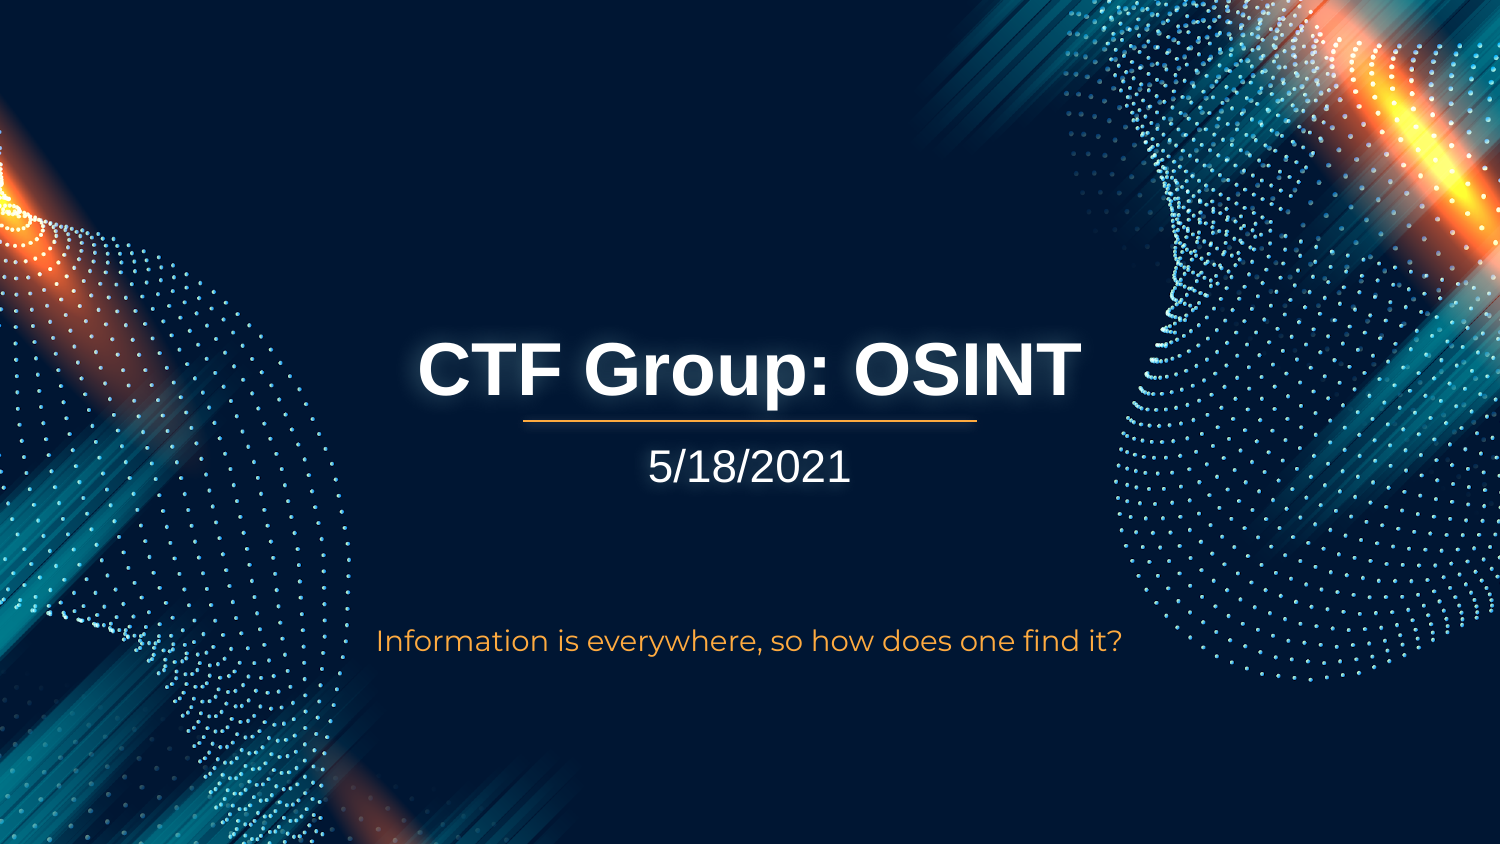

# CTF Group: OSINT
5/18/2021
Information is everywhere, so how does one find it?